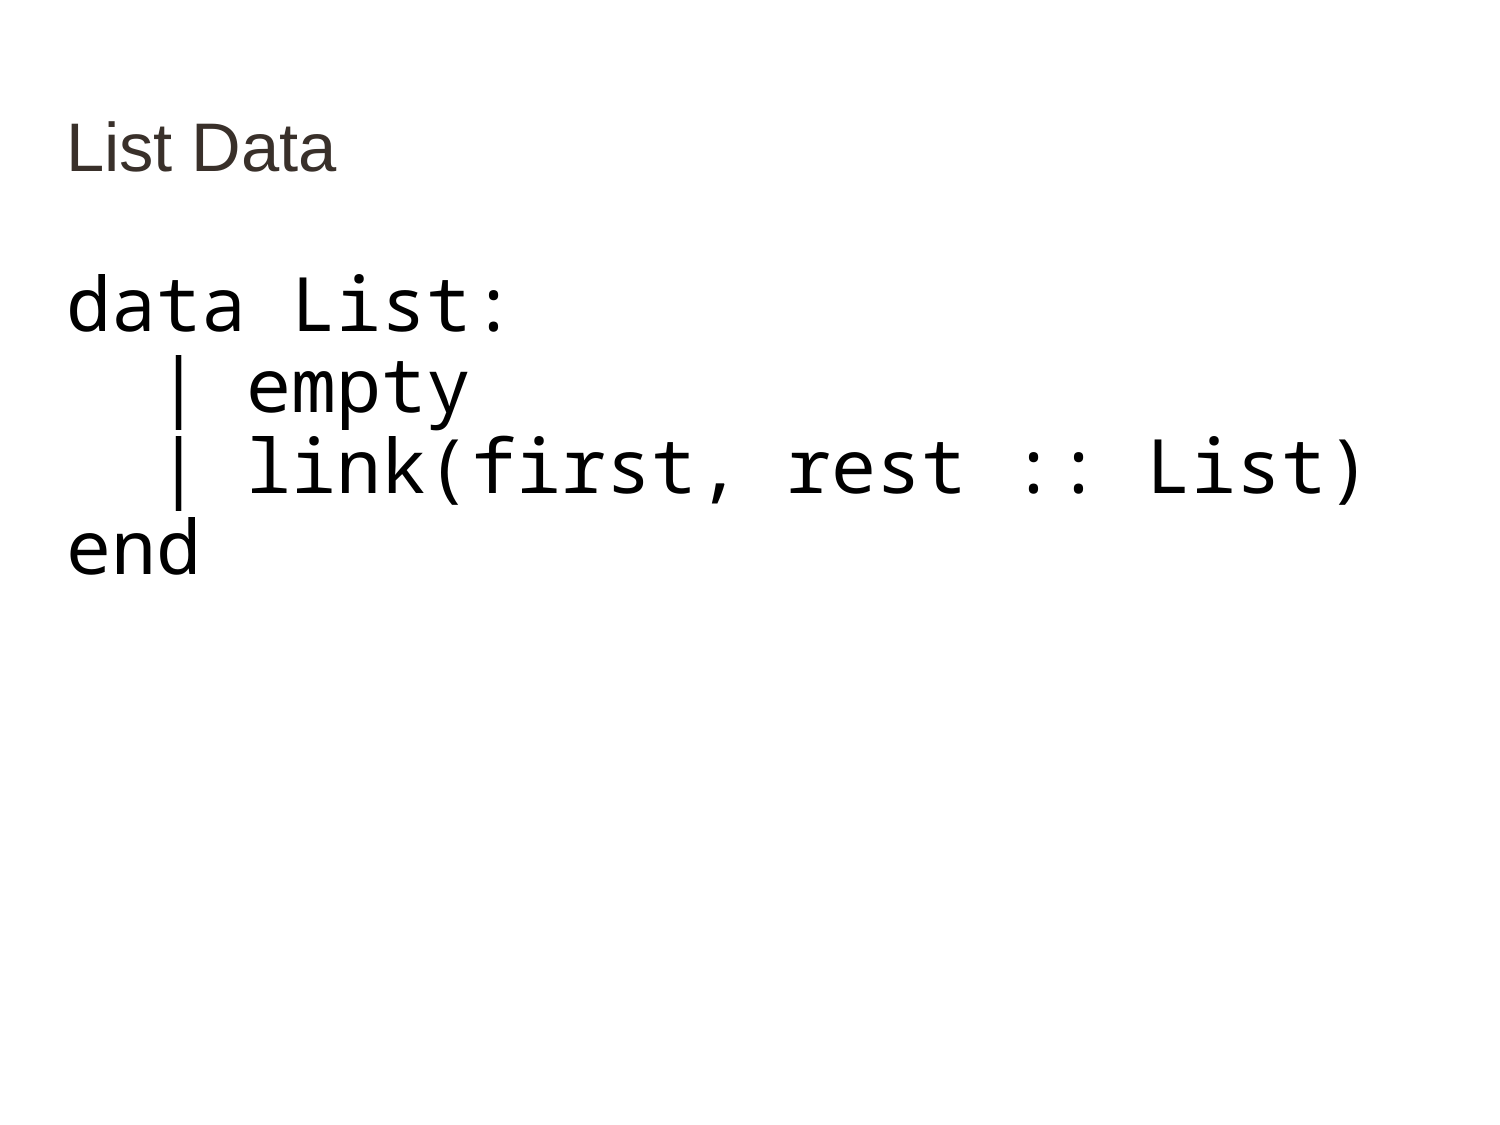

# List Data
data List:
  | empty
  | link(first, rest :: List)
end